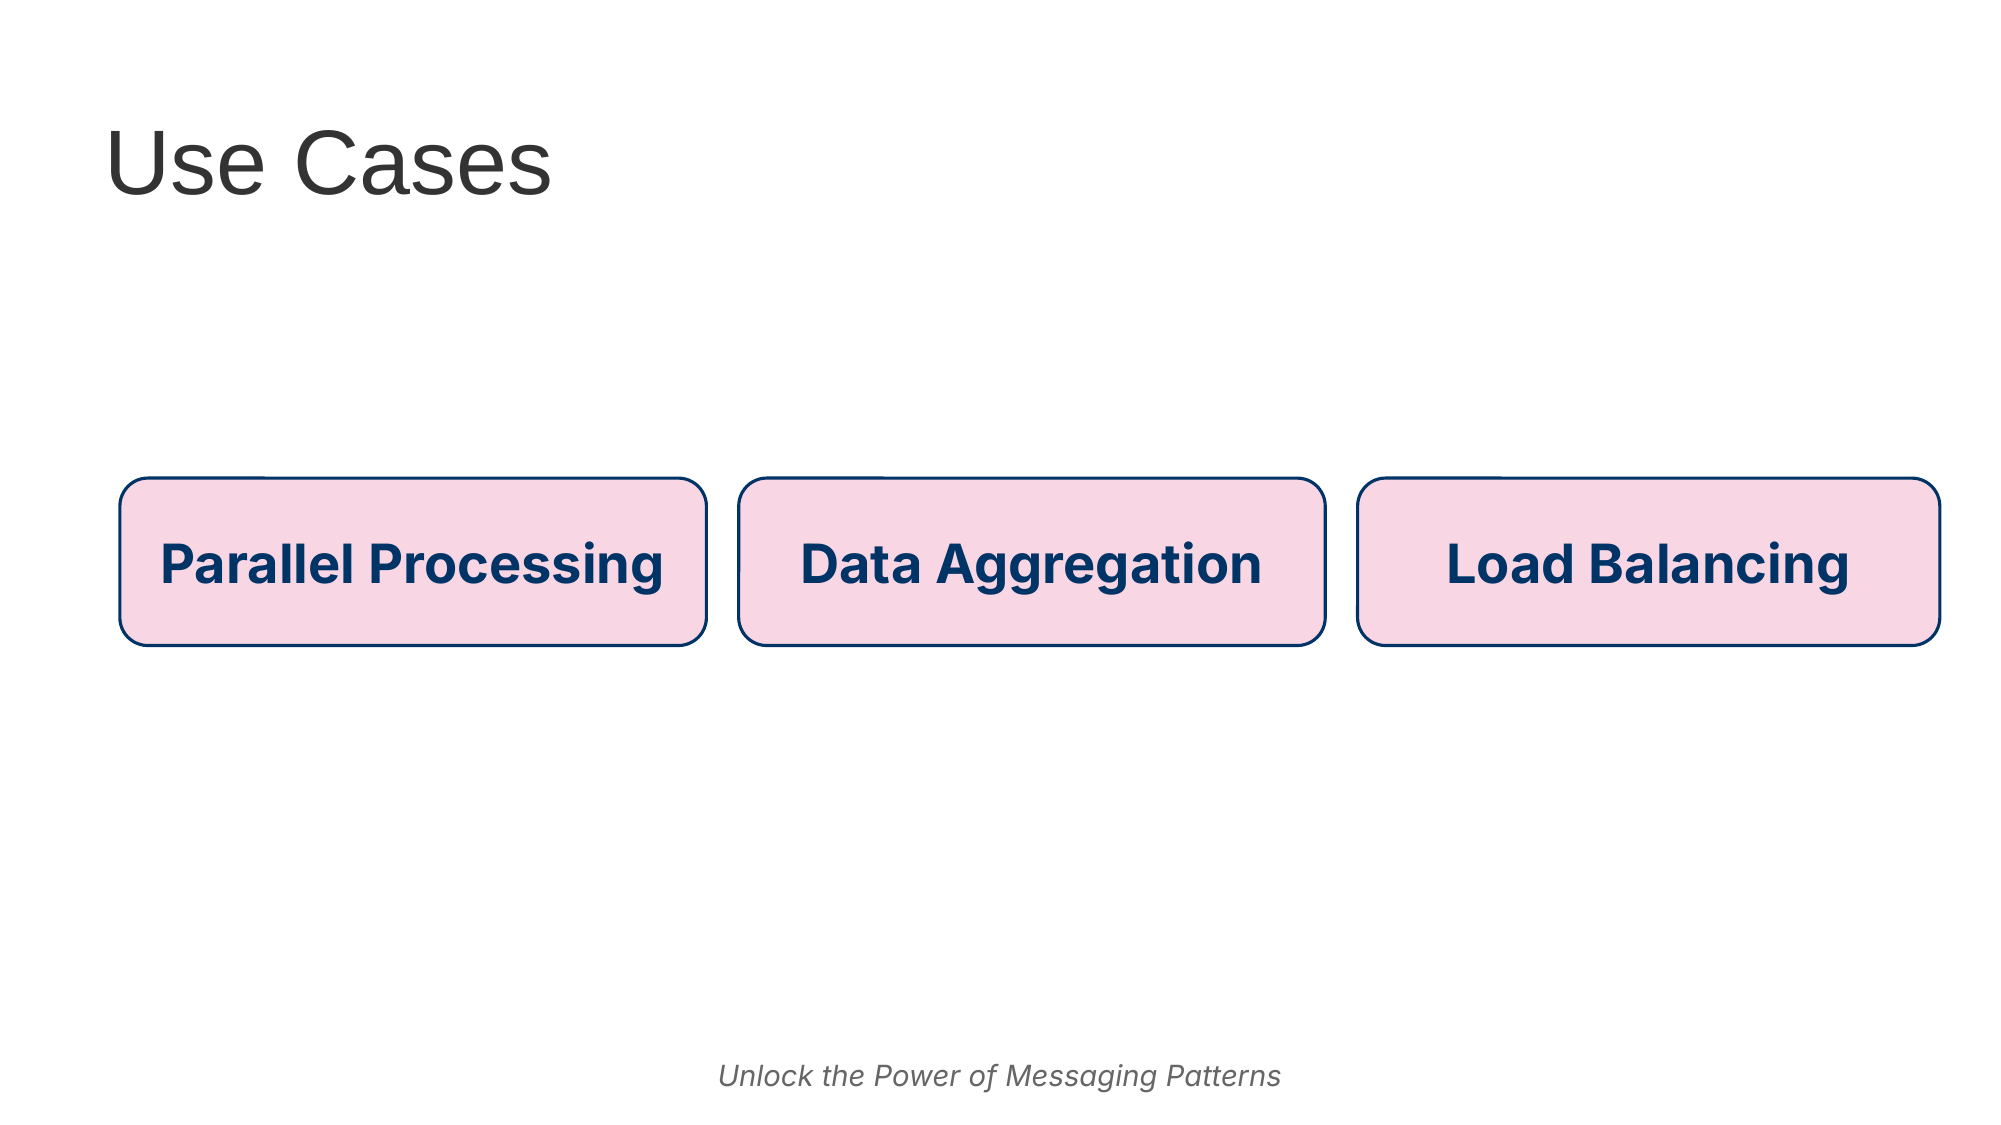

# Use Cases
Parallel Processing
Data Aggregation
Load Balancing